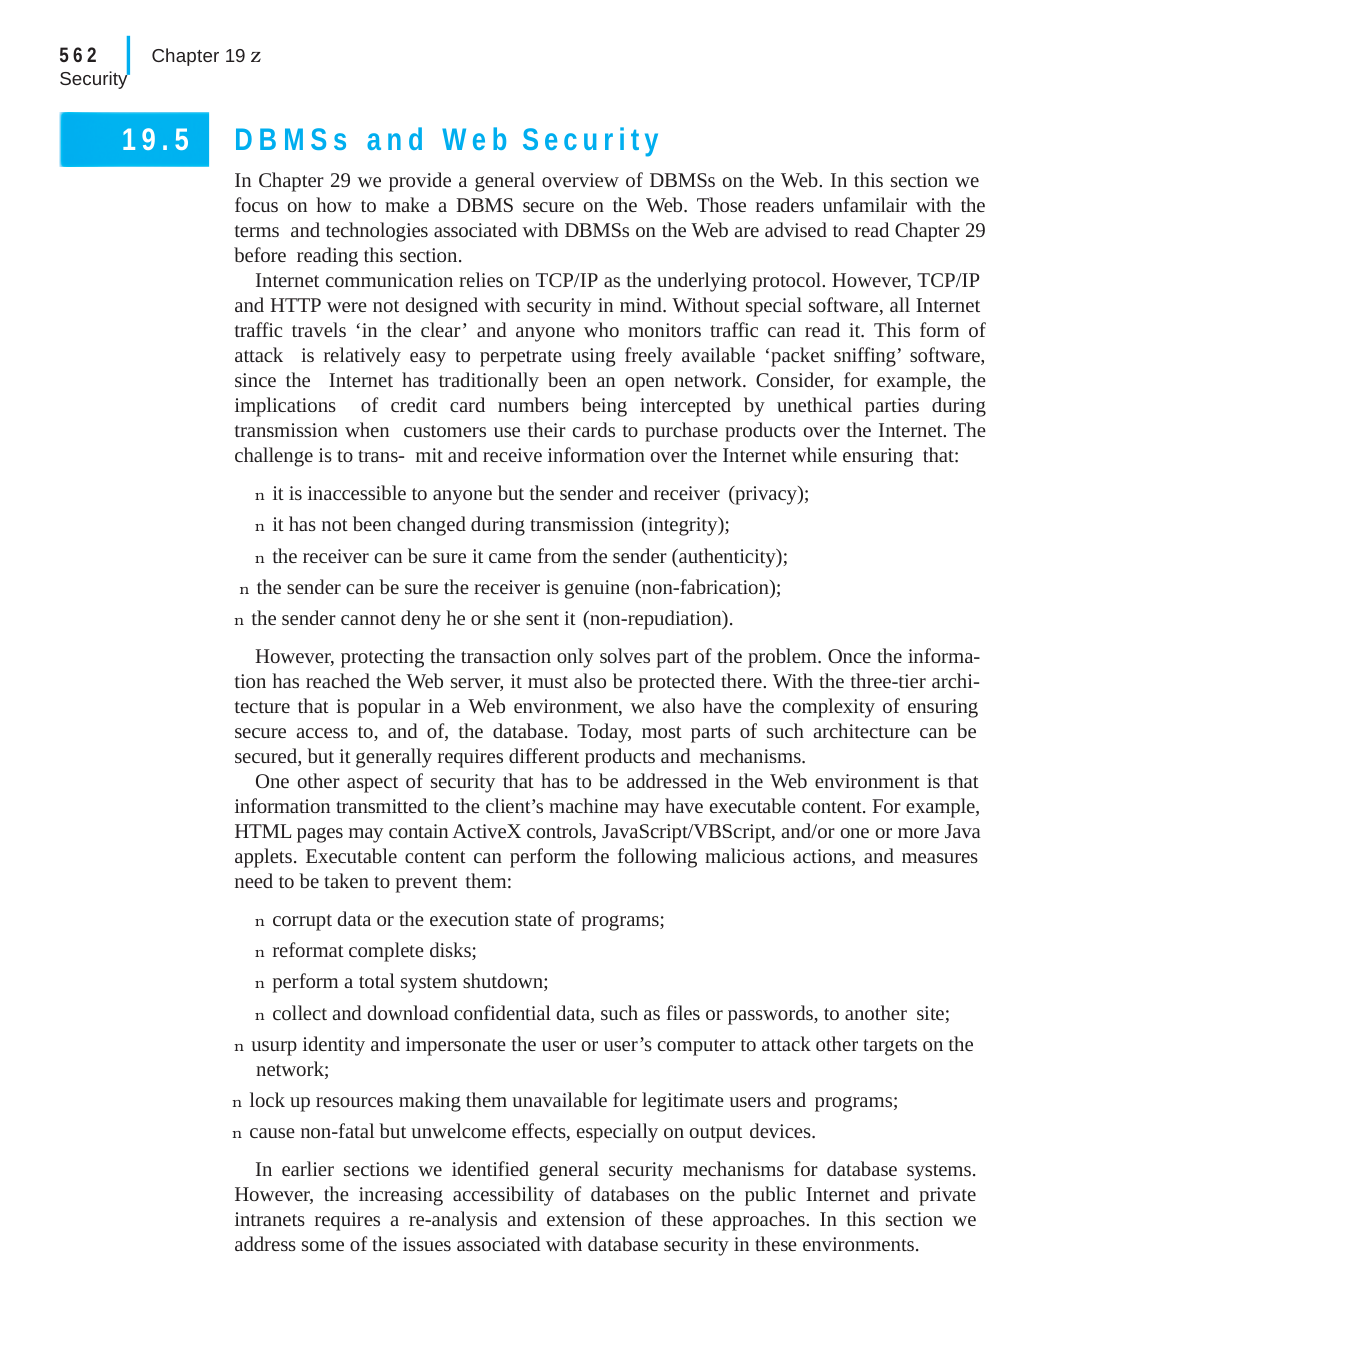

|
562	Chapter 19 z Security
DBMSs and Web Security
In Chapter 29 we provide a general overview of DBMSs on the Web. In this section we  focus on how to make a DBMS secure on the Web. Those readers unfamilair with the terms  and technologies associated with DBMSs on the Web are advised to read Chapter 29 before  reading this section.
Internet communication relies on TCP/IP as the underlying protocol. However, TCP/IP  and HTTP were not designed with security in mind. Without special software, all Internet  traffic travels ‘in the clear’ and anyone who monitors traffic can read it. This form of attack  is relatively easy to perpetrate using freely available ‘packet sniffing’ software, since the  Internet has traditionally been an open network. Consider, for example, the implications  of credit card numbers being intercepted by unethical parties during transmission when  customers use their cards to purchase products over the Internet. The challenge is to trans-  mit and receive information over the Internet while ensuring that:
n it is inaccessible to anyone but the sender and receiver (privacy);
n it has not been changed during transmission (integrity);
n the receiver can be sure it came from the sender (authenticity);  n the sender can be sure the receiver is genuine (non-fabrication);  n the sender cannot deny he or she sent it (non-repudiation).
However, protecting the transaction only solves part of the problem. Once the informa-  tion has reached the Web server, it must also be protected there. With the three-tier archi-  tecture that is popular in a Web environment, we also have the complexity of ensuring  secure access to, and of, the database. Today, most parts of such architecture can be  secured, but it generally requires different products and mechanisms.
One other aspect of security that has to be addressed in the Web environment is that  information transmitted to the client’s machine may have executable content. For example,  HTML pages may contain ActiveX controls, JavaScript/VBScript, and/or one or more Java  applets. Executable content can perform the following malicious actions, and measures  need to be taken to prevent them:
n corrupt data or the execution state of programs;
n reformat complete disks;
n perform a total system shutdown;
n collect and download confidential data, such as files or passwords, to another site;
n usurp identity and impersonate the user or user’s computer to attack other targets on the  network;
n lock up resources making them unavailable for legitimate users and programs;
n cause non-fatal but unwelcome effects, especially on output devices.
In earlier sections we identified general security mechanisms for database systems.  However, the increasing accessibility of databases on the public Internet and private  intranets requires a re-analysis and extension of these approaches. In this section we  address some of the issues associated with database security in these environments.

19.5